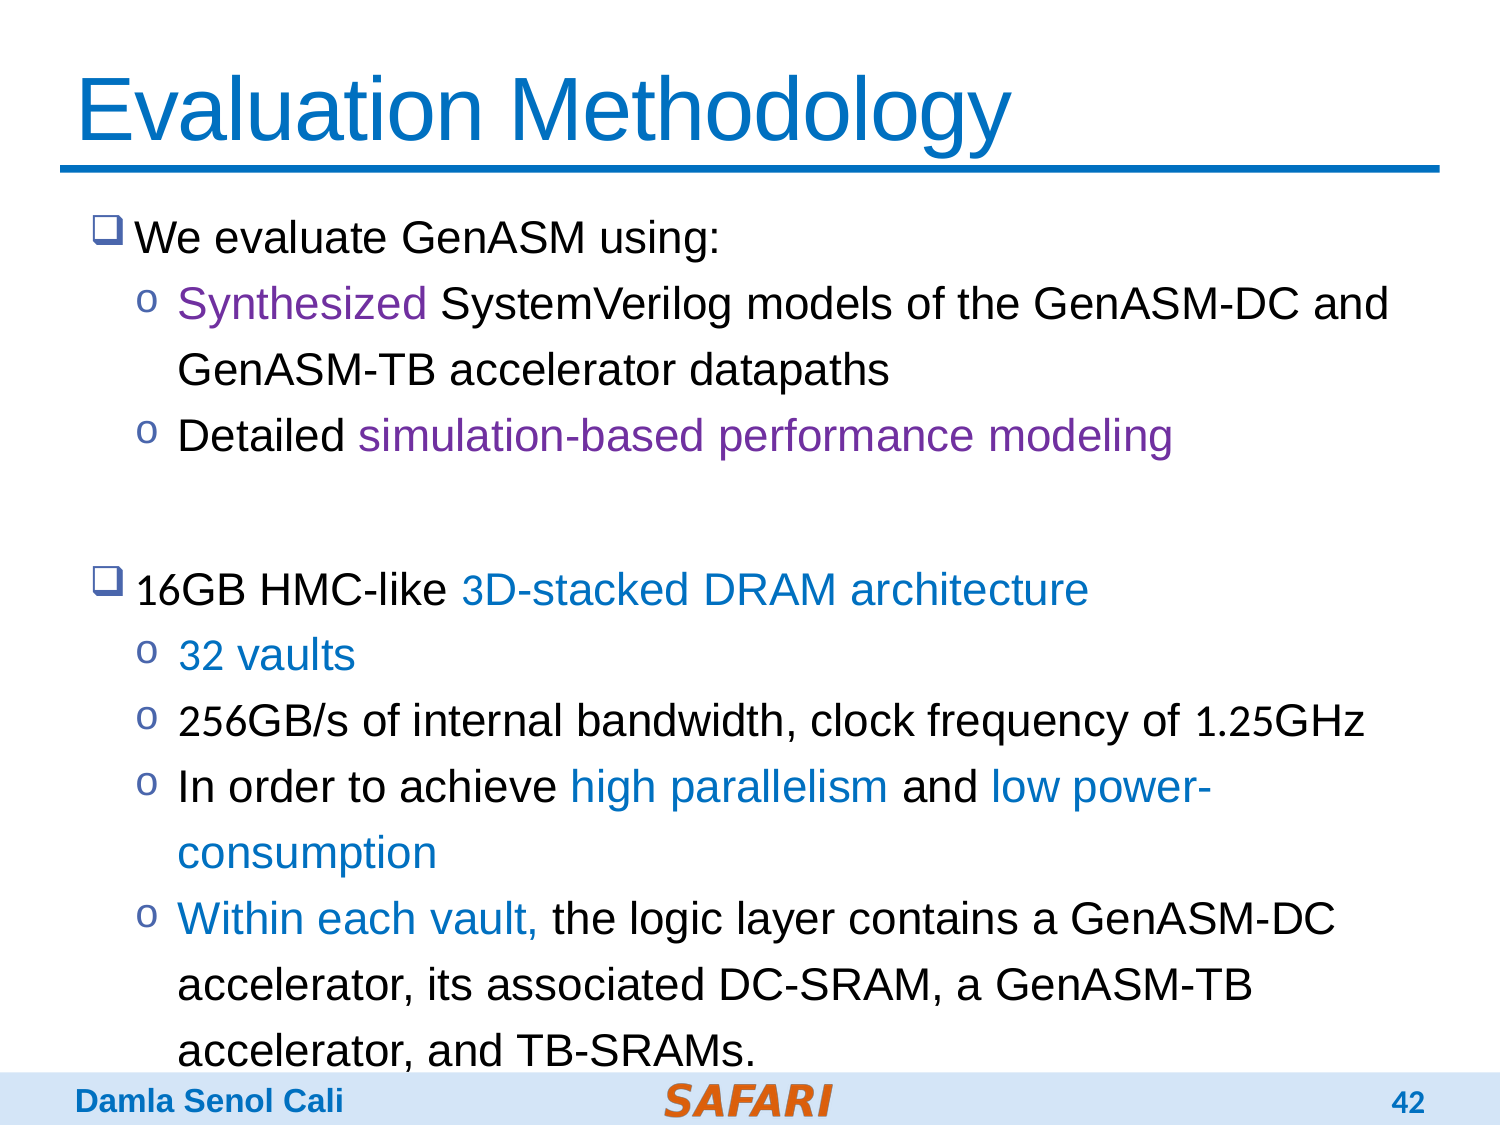

# Evaluation Methodology
We evaluate GenASM using:
Synthesized SystemVerilog models of the GenASM-DC and GenASM-TB accelerator datapaths
Detailed simulation-based performance modeling
16GB HMC-like 3D-stacked DRAM architecture
32 vaults
256GB/s of internal bandwidth, clock frequency of 1.25GHz
In order to achieve high parallelism and low power-consumption
Within each vault, the logic layer contains a GenASM-DC accelerator, its associated DC-SRAM, a GenASM-TB accelerator, and TB-SRAMs.

42